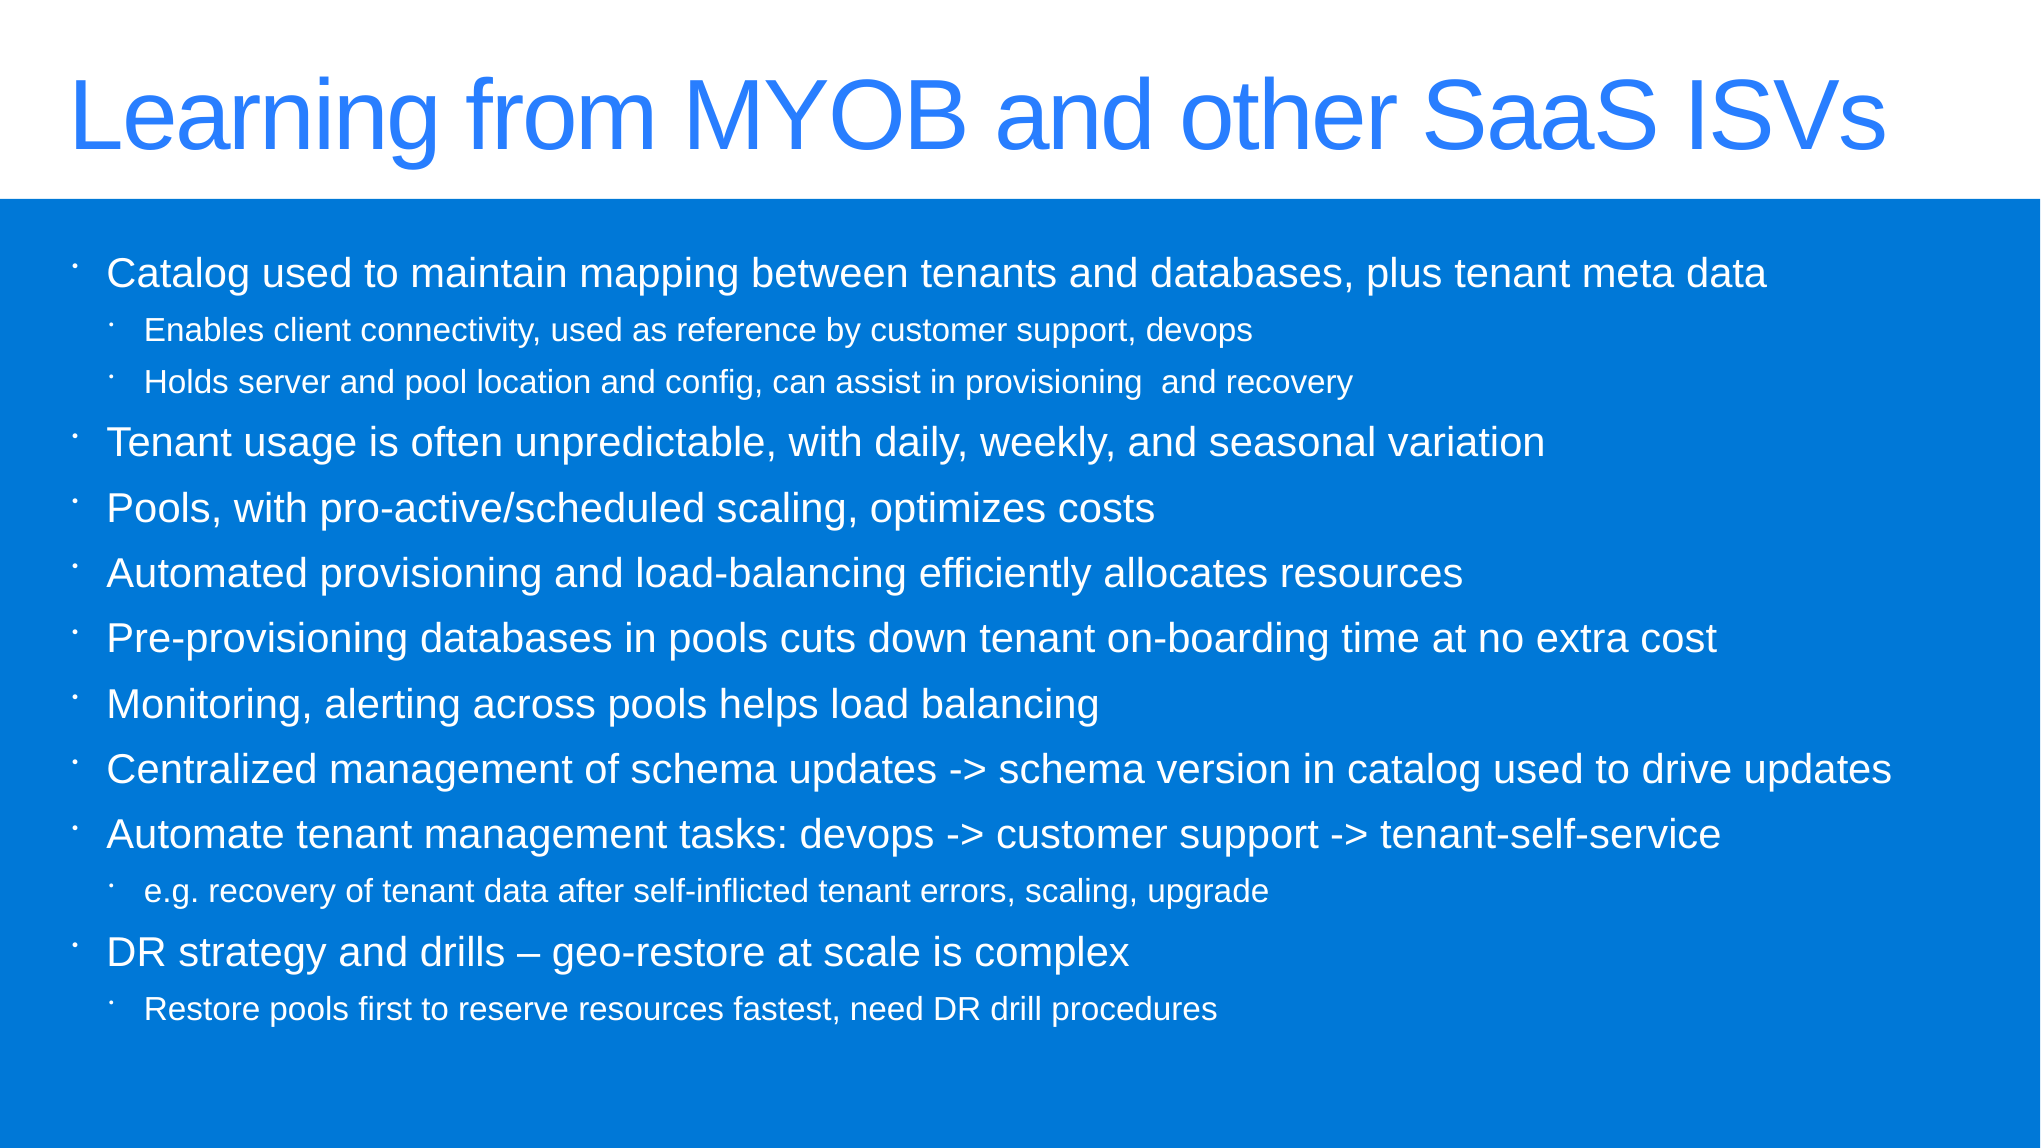

# Learning from MYOB and other SaaS ISVs

Catalog used to maintain mapping between tenants and databases, plus tenant meta data
Enables client connectivity, used as reference by customer support, devops
Holds server and pool location and config, can assist in provisioning  and recovery
Tenant usage is often unpredictable, with daily, weekly, and seasonal variation
Pools, with pro-active/scheduled scaling, optimizes costs
Automated provisioning and load-balancing efficiently allocates resources
Pre-provisioning databases in pools cuts down tenant on-boarding time at no extra cost
Monitoring, alerting across pools helps load balancing
Centralized management of schema updates -> schema version in catalog used to drive updates
Automate tenant management tasks: devops -> customer support -> tenant-self-service
e.g. recovery of tenant data after self-inflicted tenant errors, scaling, upgrade
DR strategy and drills – geo-restore at scale is complex
Restore pools first to reserve resources fastest, need DR drill procedures